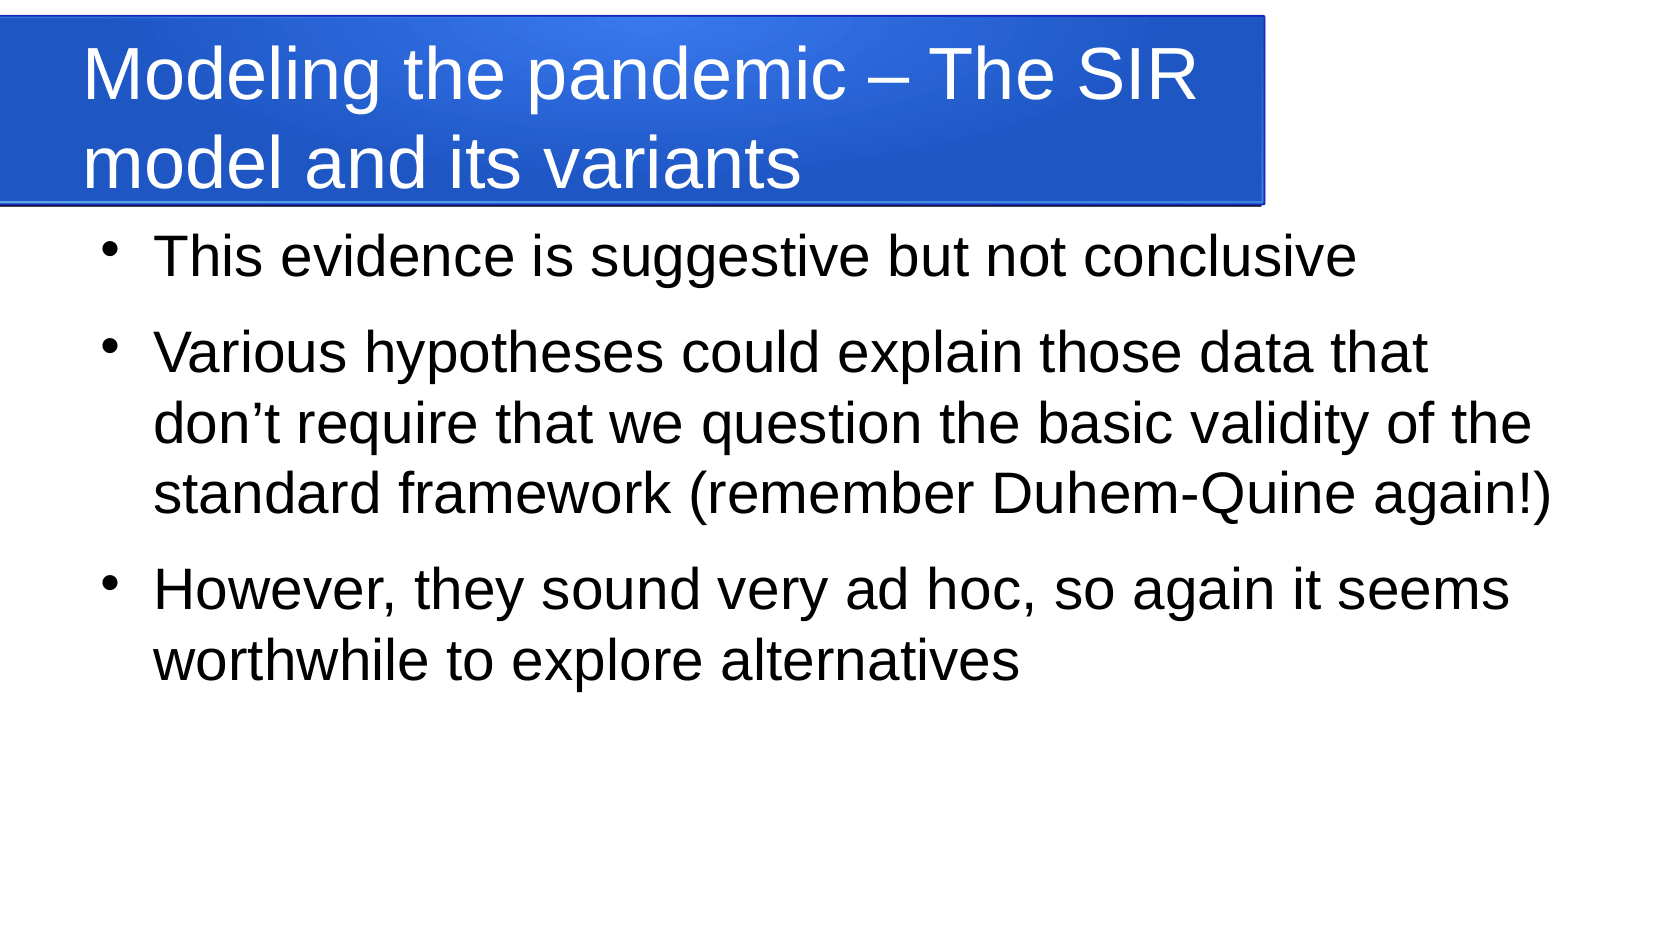

Modeling the pandemic – The SIR model and its variants
This evidence is suggestive but not conclusive
Various hypotheses could explain those data that don’t require that we question the basic validity of the standard framework (remember Duhem-Quine again!)
However, they sound very ad hoc, so again it seems worthwhile to explore alternatives